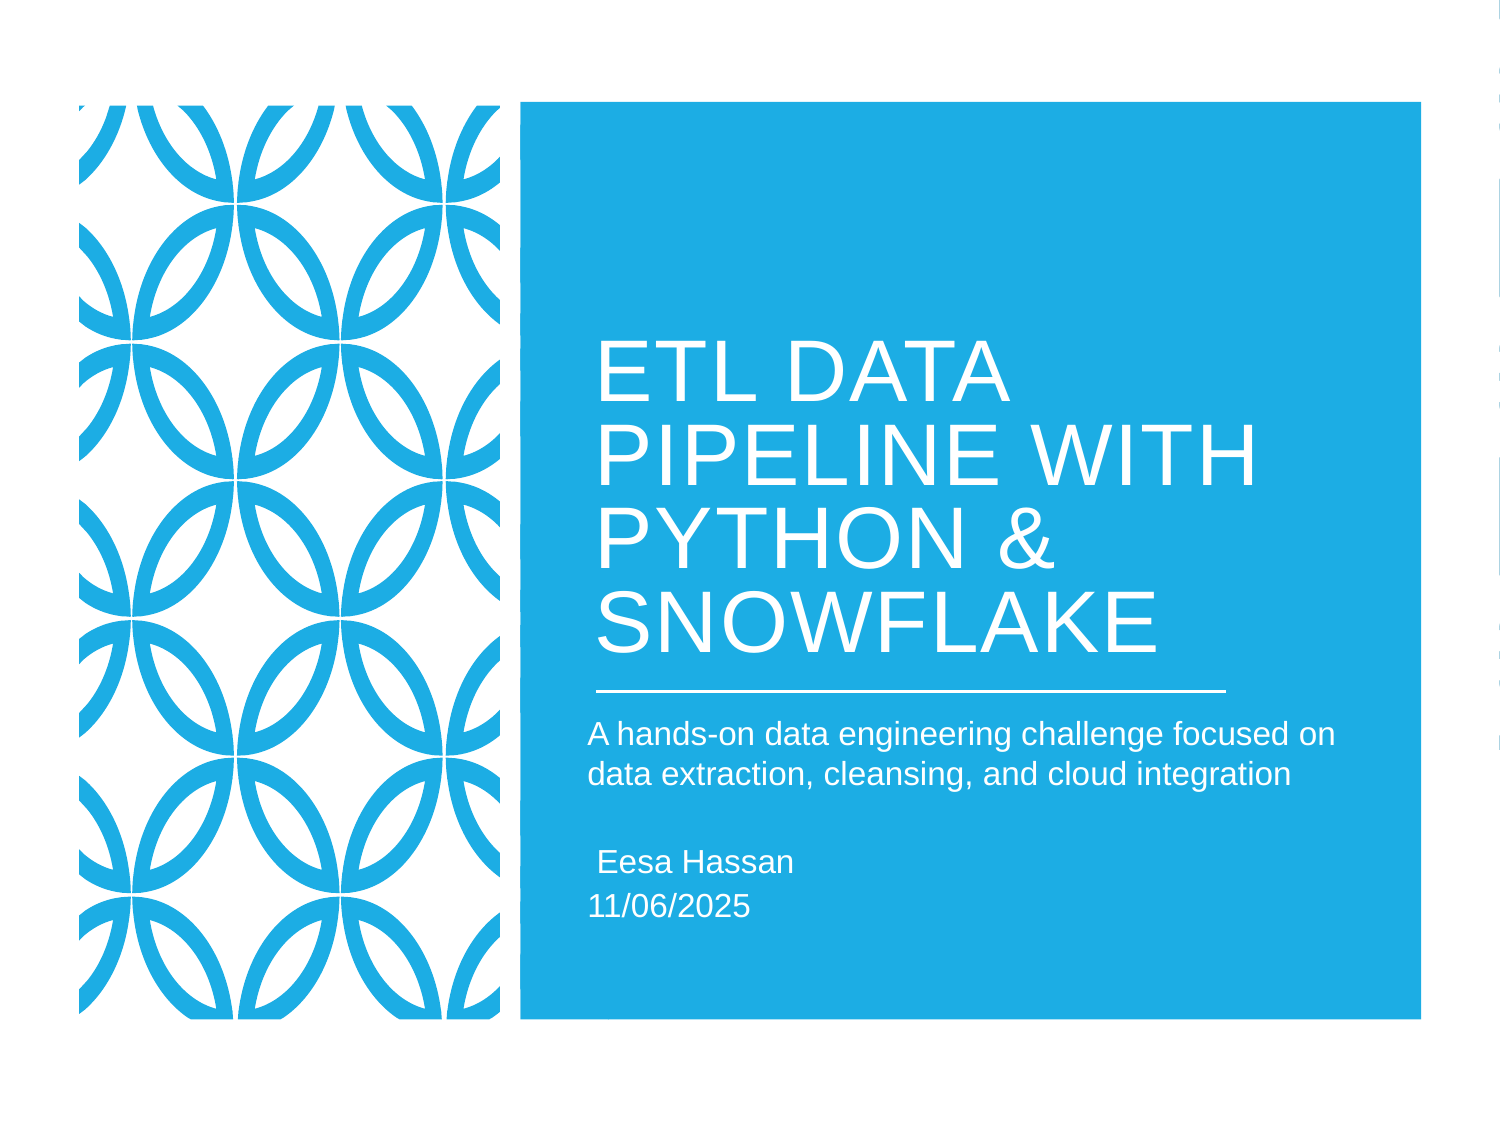

# ETL Data Pipeline with Python & Snowflake

A hands-on data engineering challenge focused on data extraction, cleansing, and cloud integration

 Eesa Hassan
11/06/2025